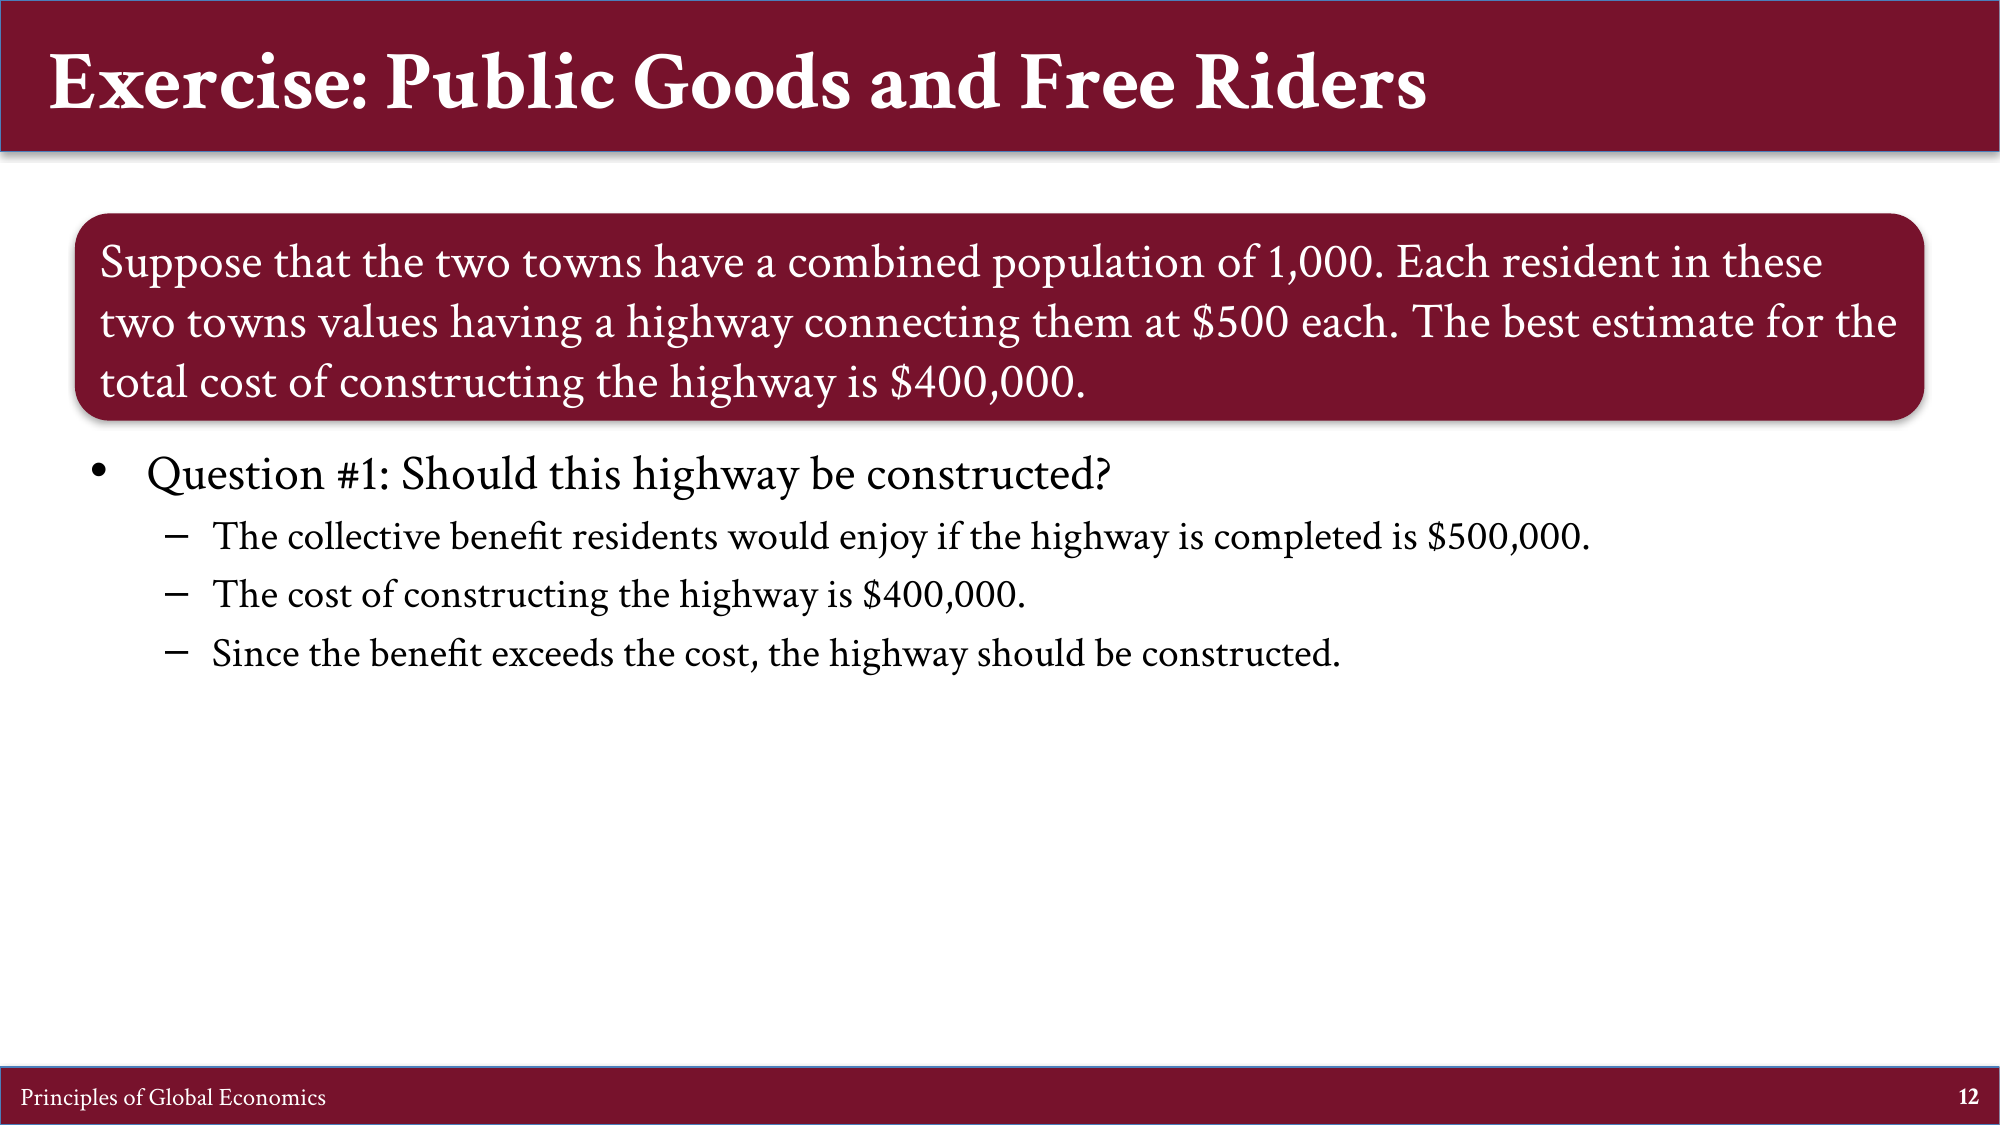

Exercise: Public Goods and Free Riders
Suppose that the two towns have a combined population of 1,000. Each resident in these two towns values having a highway connecting them at $500 each. The best estimate for the total cost of constructing the highway is $400,000.
Question #1: Should this highway be constructed?
The collective benefit residents would enjoy if the highway is completed is $500,000.
The cost of constructing the highway is $400,000.
Since the benefit exceeds the cost, the highway should be constructed.

 Principles of Global Economics
12